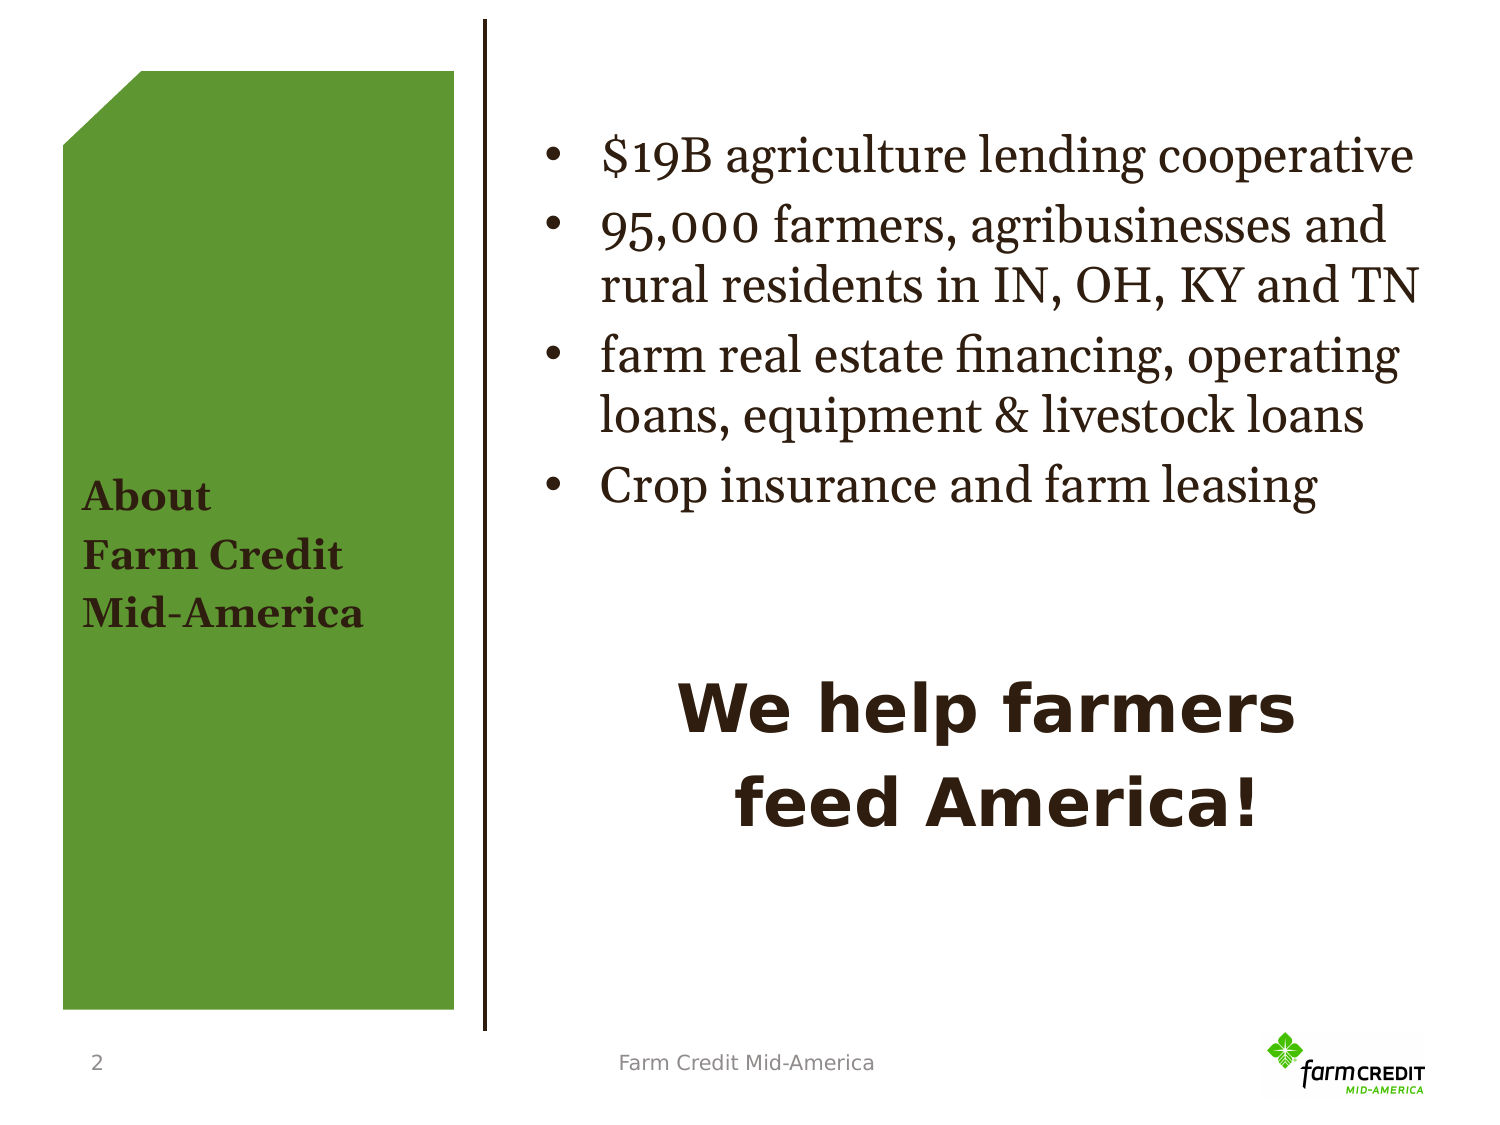

$19B agriculture lending cooperative
95,000 farmers, agribusinesses and rural residents in IN, OH, KY and TN
farm real estate financing, operating loans, equipment & livestock loans
Crop insurance and farm leasing

We help farmers
feed America!
About
Farm Credit
Mid-America
Farm Credit Mid-America
2